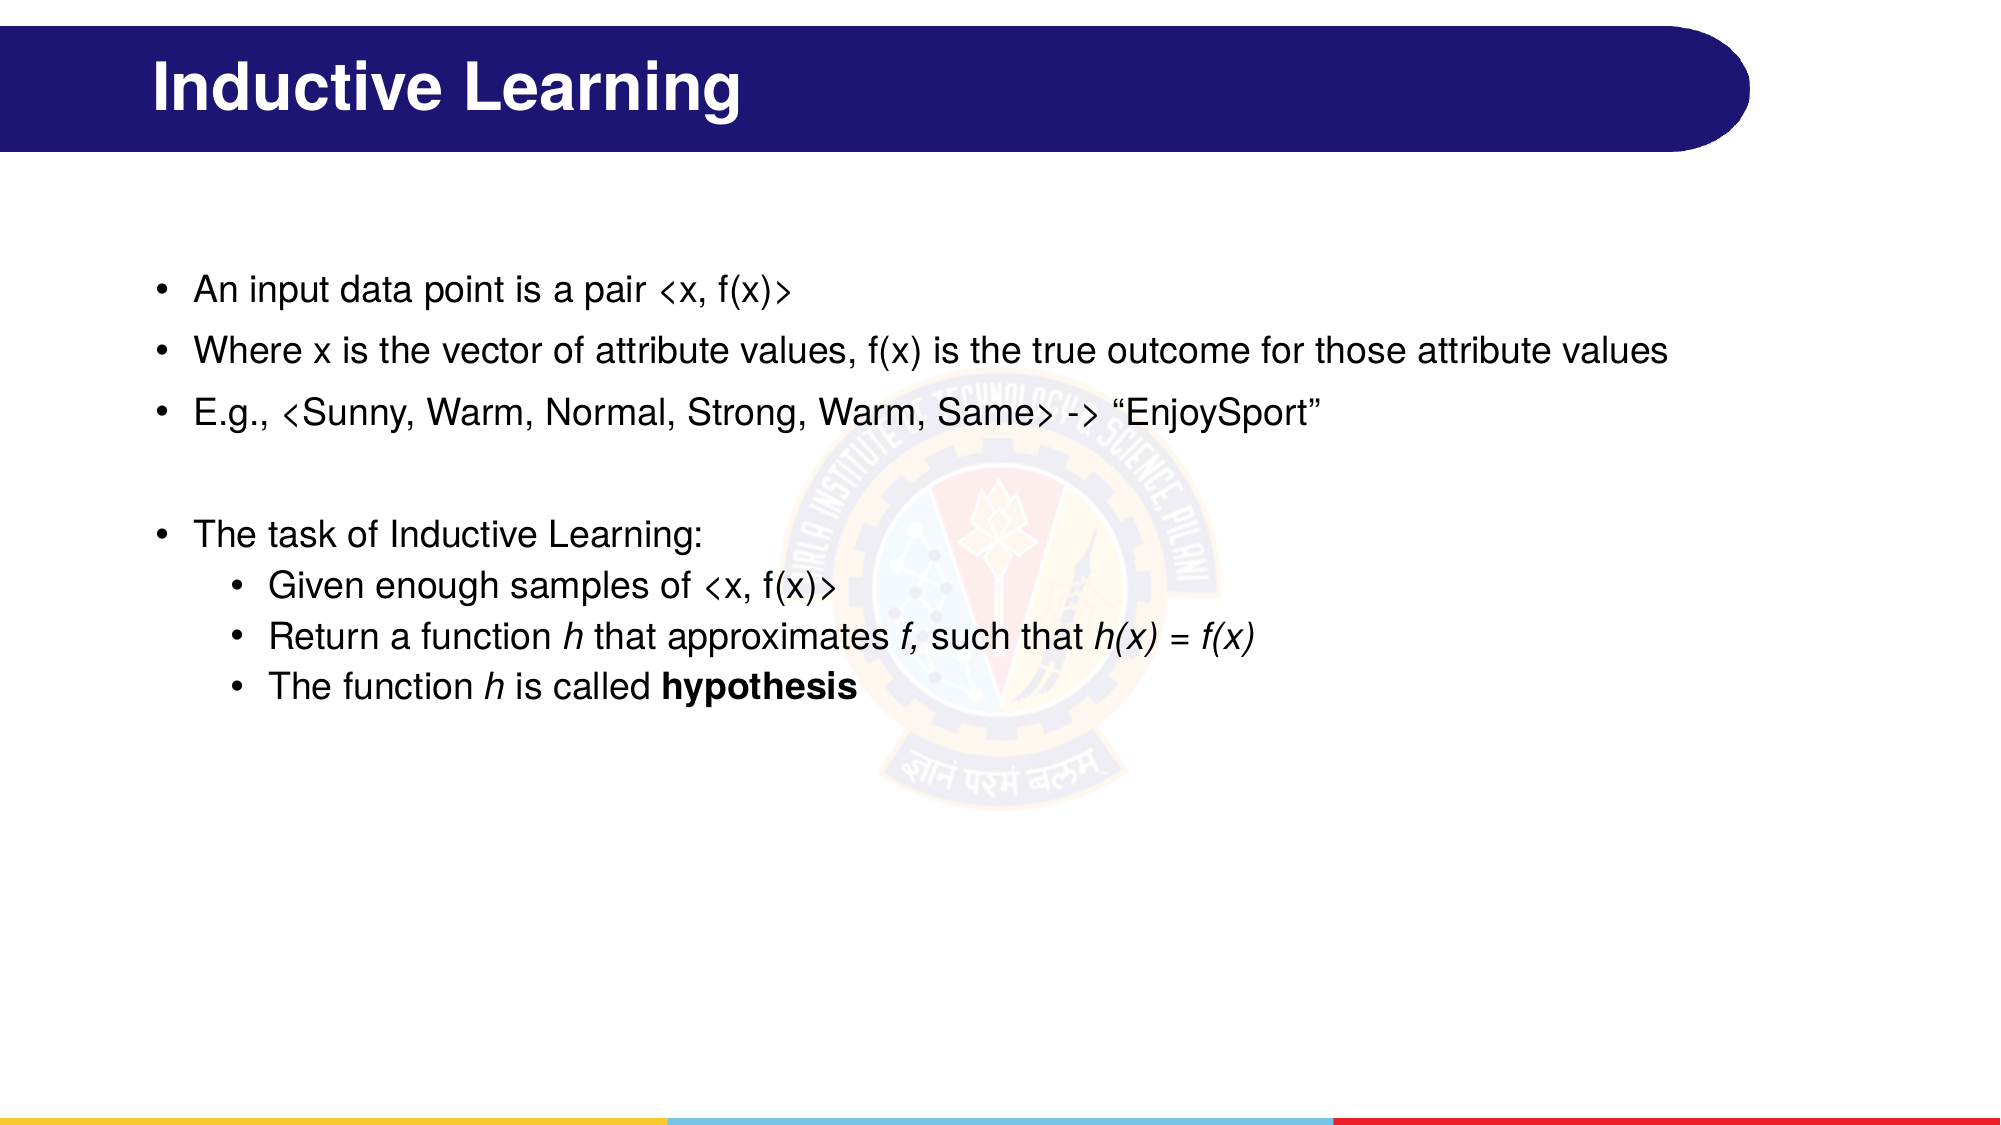

# Inductive Learning

An input data point is a pair <x, f(x)>
Where x is the vector of attribute values, f(x) is the true outcome for those attribute values
E.g., <Sunny, Warm, Normal, Strong, Warm, Same> -> “EnjoySport”

The task of Inductive Learning:
Given enough samples of <x, f(x)>
Return a function h that approximates f, such that h(x) = f(x)
The function h is called hypothesis